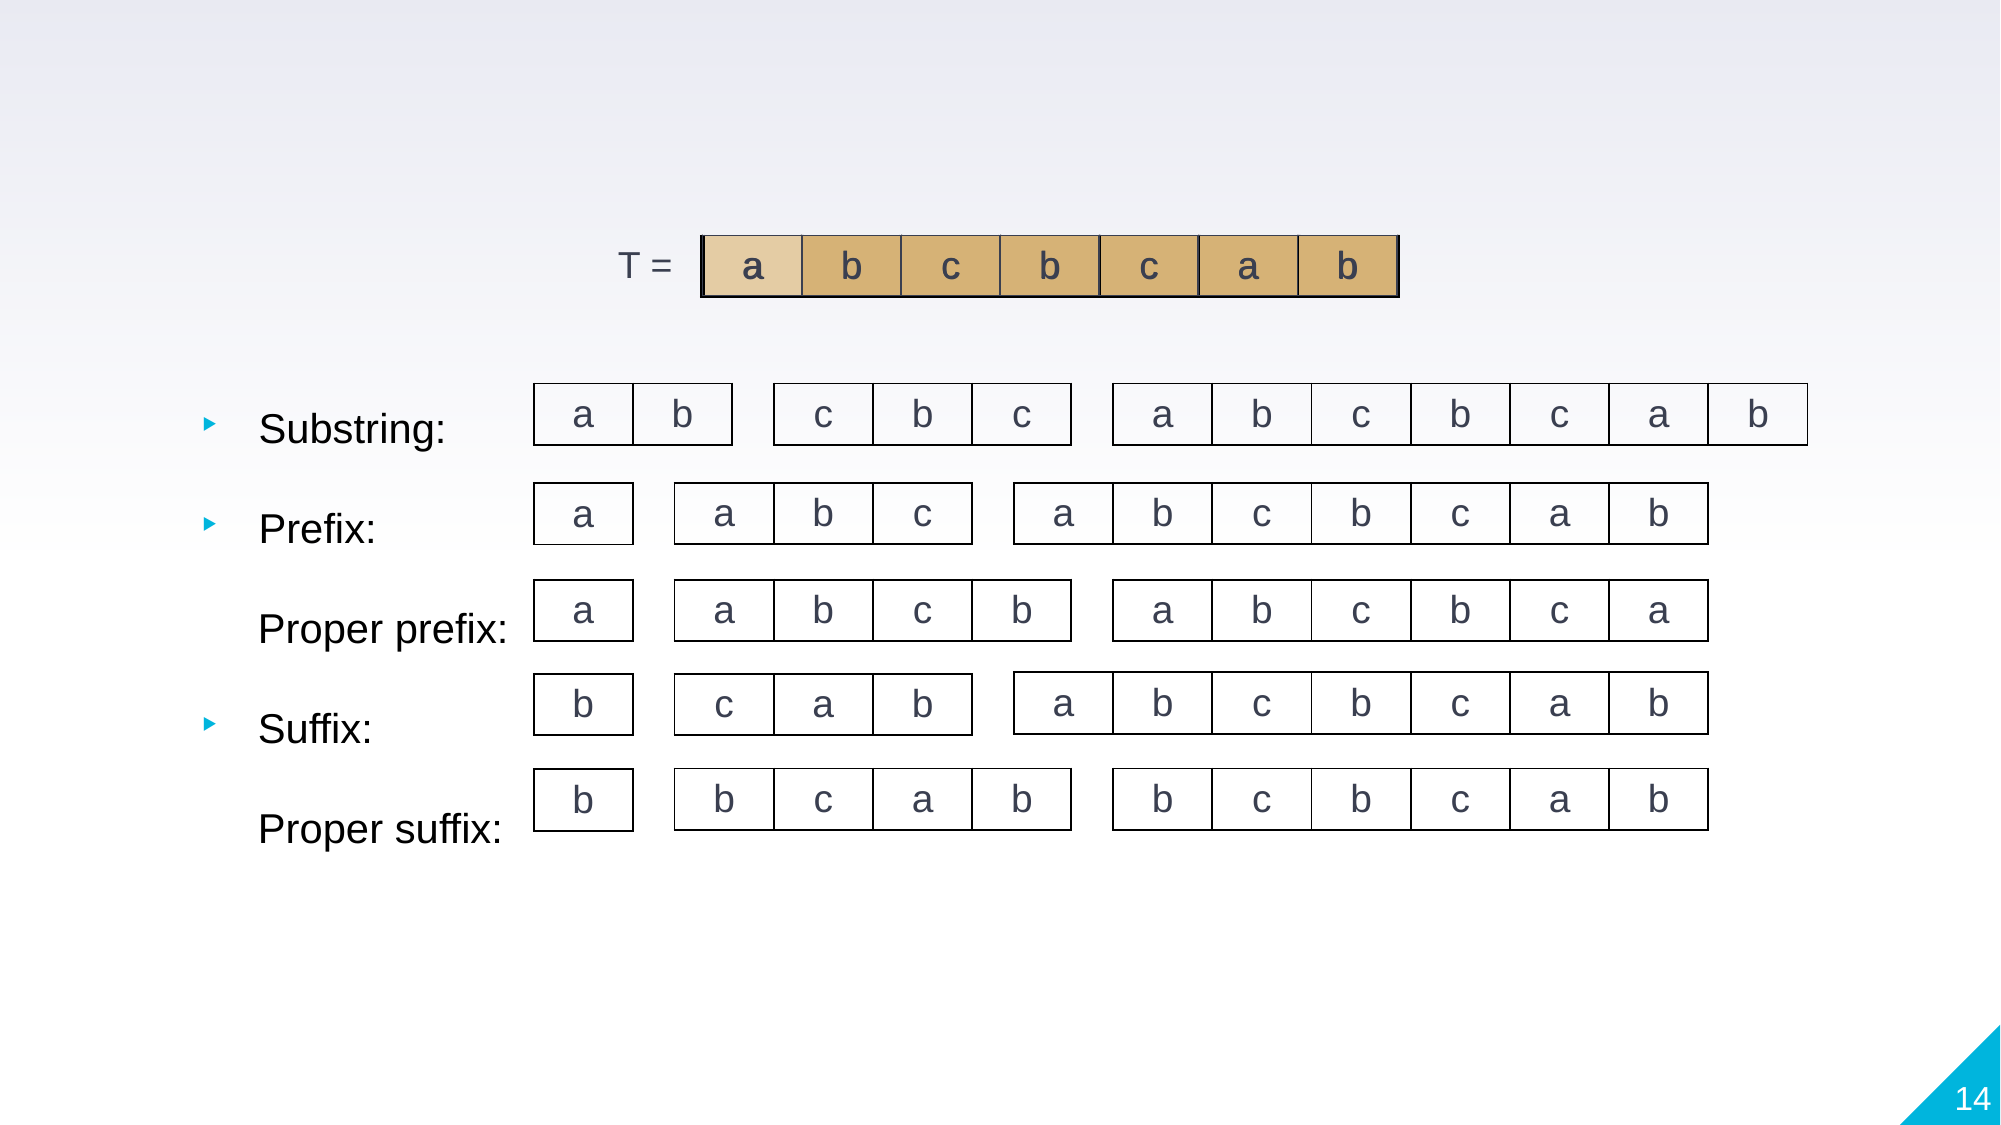

| T = | a | b | c | b | c | a | b |
| --- | --- | --- | --- | --- | --- | --- | --- |
| a | b | c | b |
| --- | --- | --- | --- |
| a | b | c | b | c | a |
| --- | --- | --- | --- | --- | --- |
| a | b | c | b | c | a | b |
| --- | --- | --- | --- | --- | --- | --- |
| a | b |
| --- | --- |
| a | b | c | b | c | a | b |
| --- | --- | --- | --- | --- | --- | --- |
| a |
| --- |
| a | b | c |
| --- | --- | --- |
| a |
| --- |
| a | b | c | b | c | a | b |
| --- | --- | --- | --- | --- | --- | --- |
| b | c | b | c | a | b |
| --- | --- | --- | --- | --- | --- |
| c | b | c |
| --- | --- | --- |
| b | c | a | b |
| --- | --- | --- | --- |
| c | a | b |
| --- | --- | --- |
| b |
| --- |
| b |
| --- |
Substring:
Prefix:
Proper prefix:
Suffix:
Proper suffix:
| a | b |
| --- | --- |
| c | b | c |
| --- | --- | --- |
| a | b | c | b | c | a | b |
| --- | --- | --- | --- | --- | --- | --- |
| a | b | c | b | c | a | b |
| --- | --- | --- | --- | --- | --- | --- |
| a | b | c |
| --- | --- | --- |
| a |
| --- |
| a |
| --- |
| a | b | c | b |
| --- | --- | --- | --- |
| a | b | c | b | c | a |
| --- | --- | --- | --- | --- | --- |
| a | b | c | b | c | a | b |
| --- | --- | --- | --- | --- | --- | --- |
| b |
| --- |
| c | a | b |
| --- | --- | --- |
| b | c | a | b |
| --- | --- | --- | --- |
| b | c | b | c | a | b |
| --- | --- | --- | --- | --- | --- |
| b |
| --- |
14